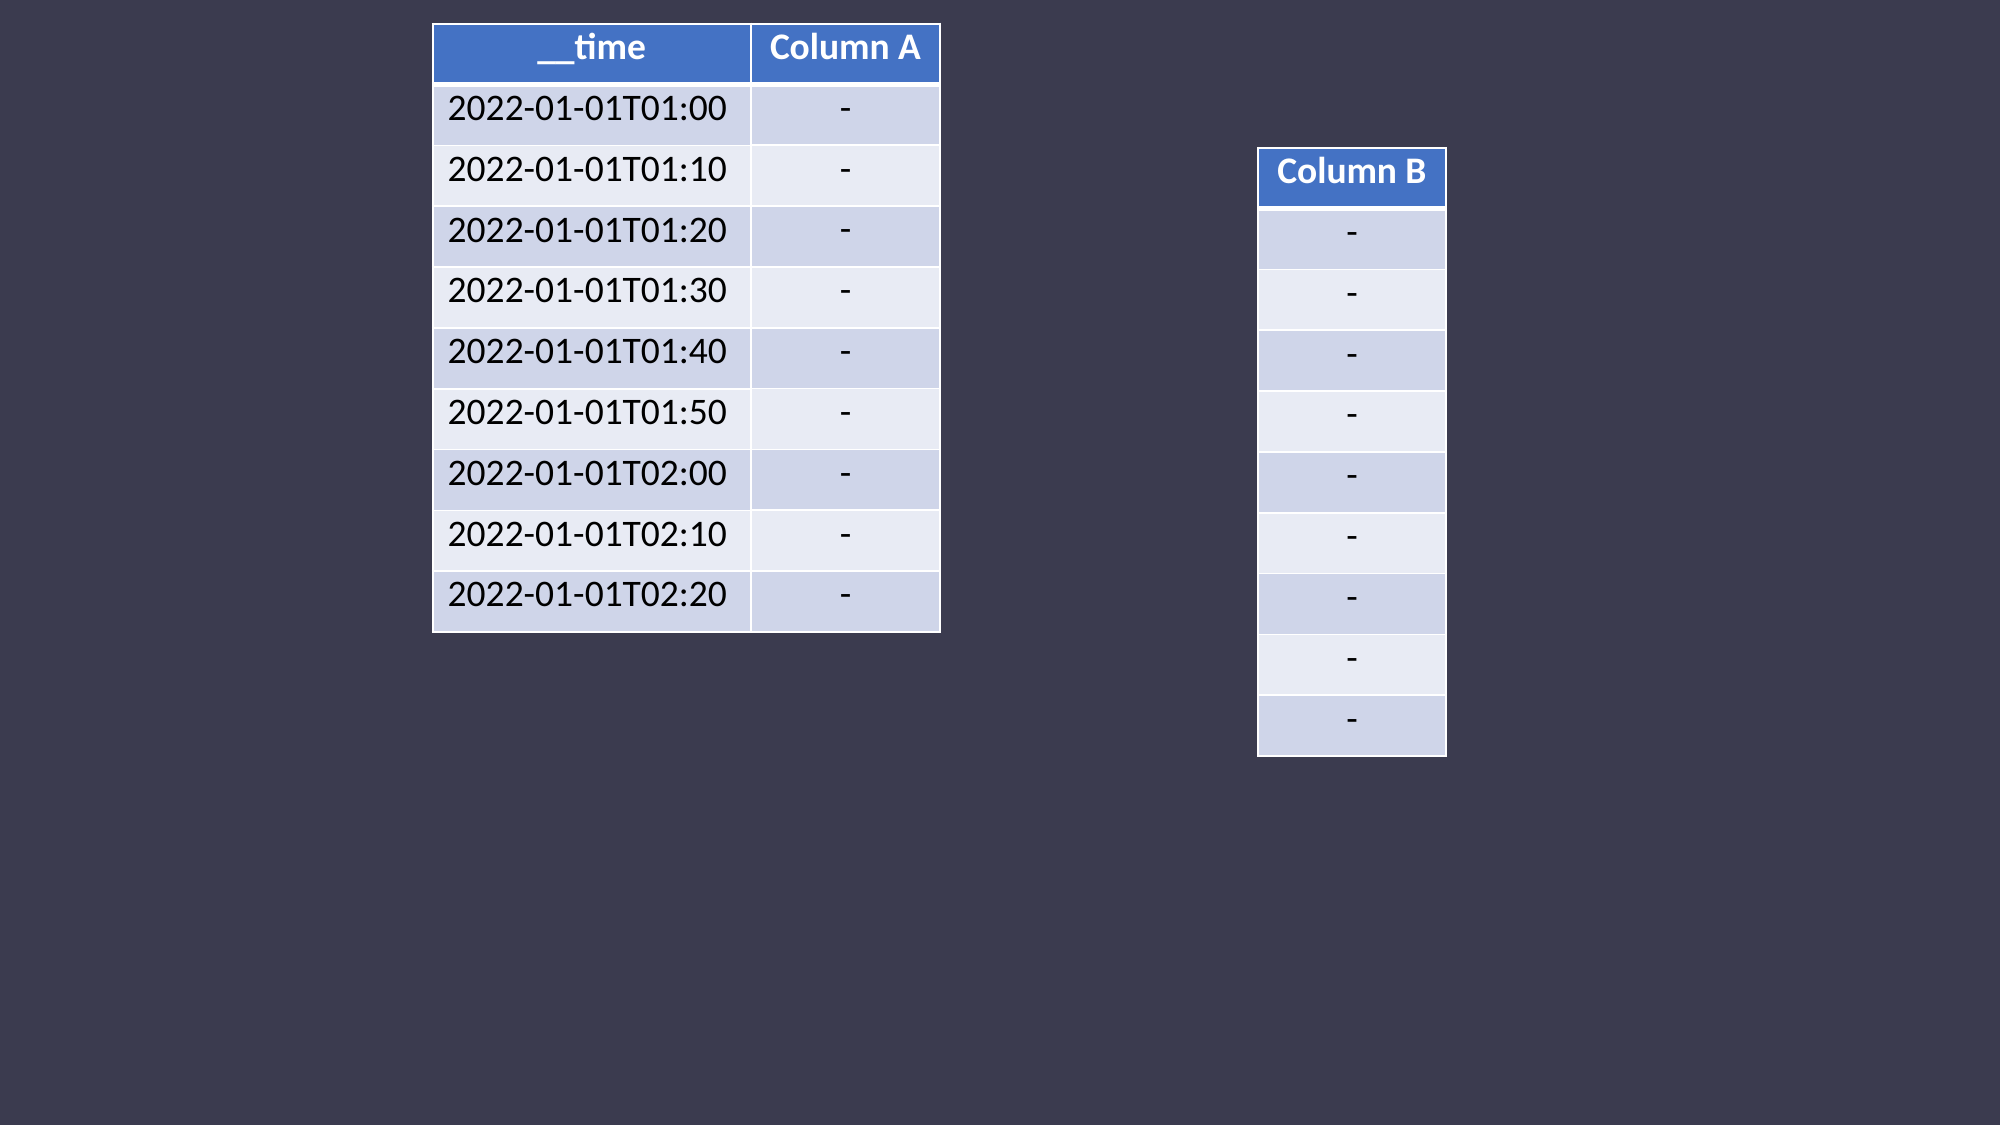

| Column A |
| --- |
| - |
| - |
| - |
| - |
| - |
| - |
| - |
| - |
| - |
| \_\_time |
| --- |
| 2022-01-01T01:00 |
| 2022-01-01T01:10 |
| 2022-01-01T01:20 |
| 2022-01-01T01:30 |
| 2022-01-01T01:40 |
| 2022-01-01T01:50 |
| 2022-01-01T02:00 |
| 2022-01-01T02:10 |
| 2022-01-01T02:20 |
| Column B |
| --- |
| - |
| - |
| - |
| - |
| - |
| - |
| - |
| - |
| - |